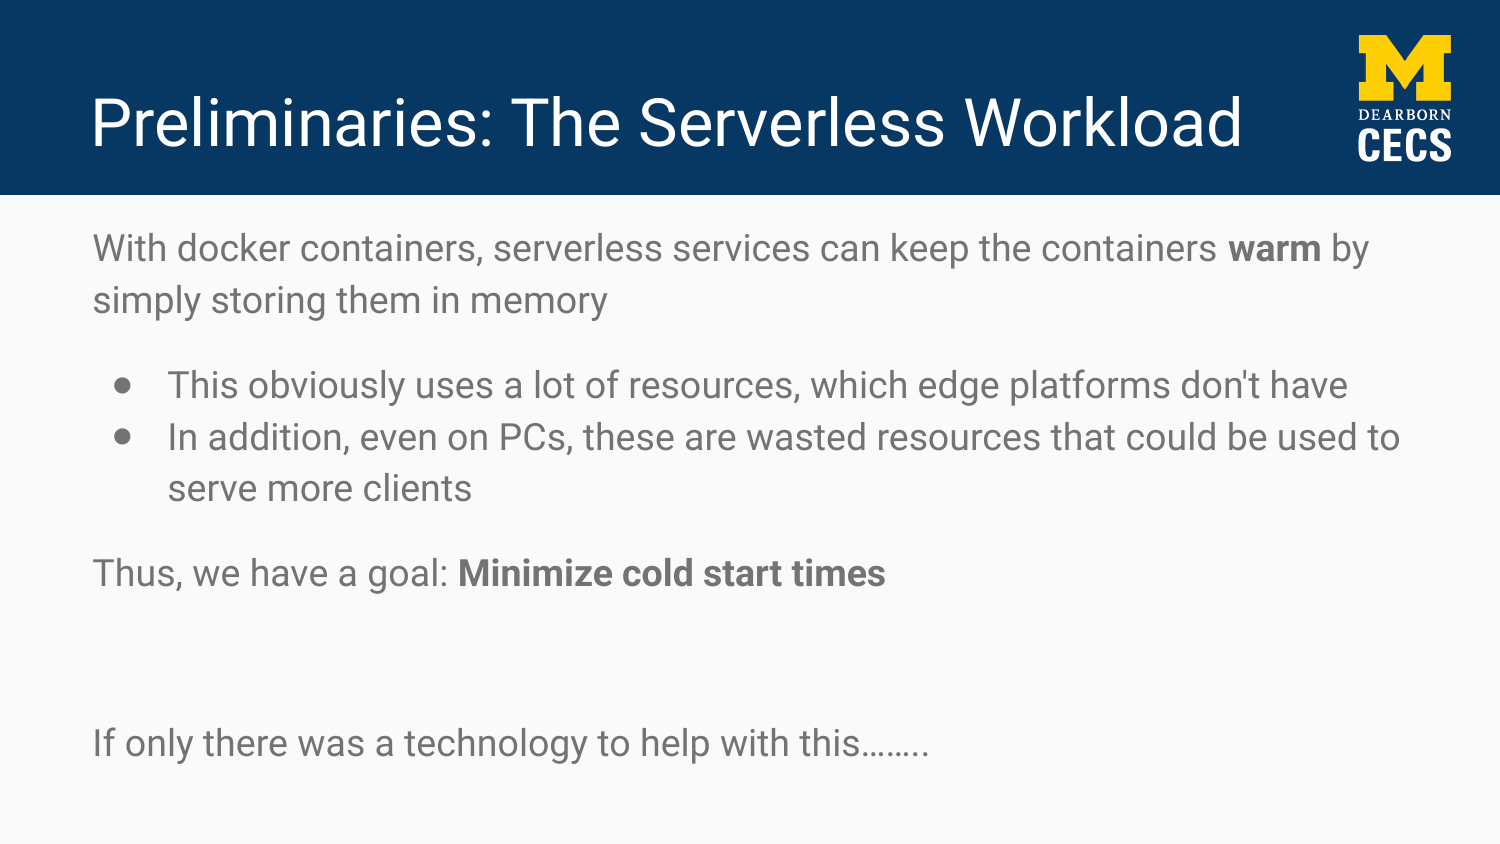

# Preliminaries: The Serverless Workload
With docker containers, serverless services can keep the containers warm by simply storing them in memory
This obviously uses a lot of resources, which edge platforms don't have
In addition, even on PCs, these are wasted resources that could be used to serve more clients
Thus, we have a goal: Minimize cold start times

If only there was a technology to help with this……..